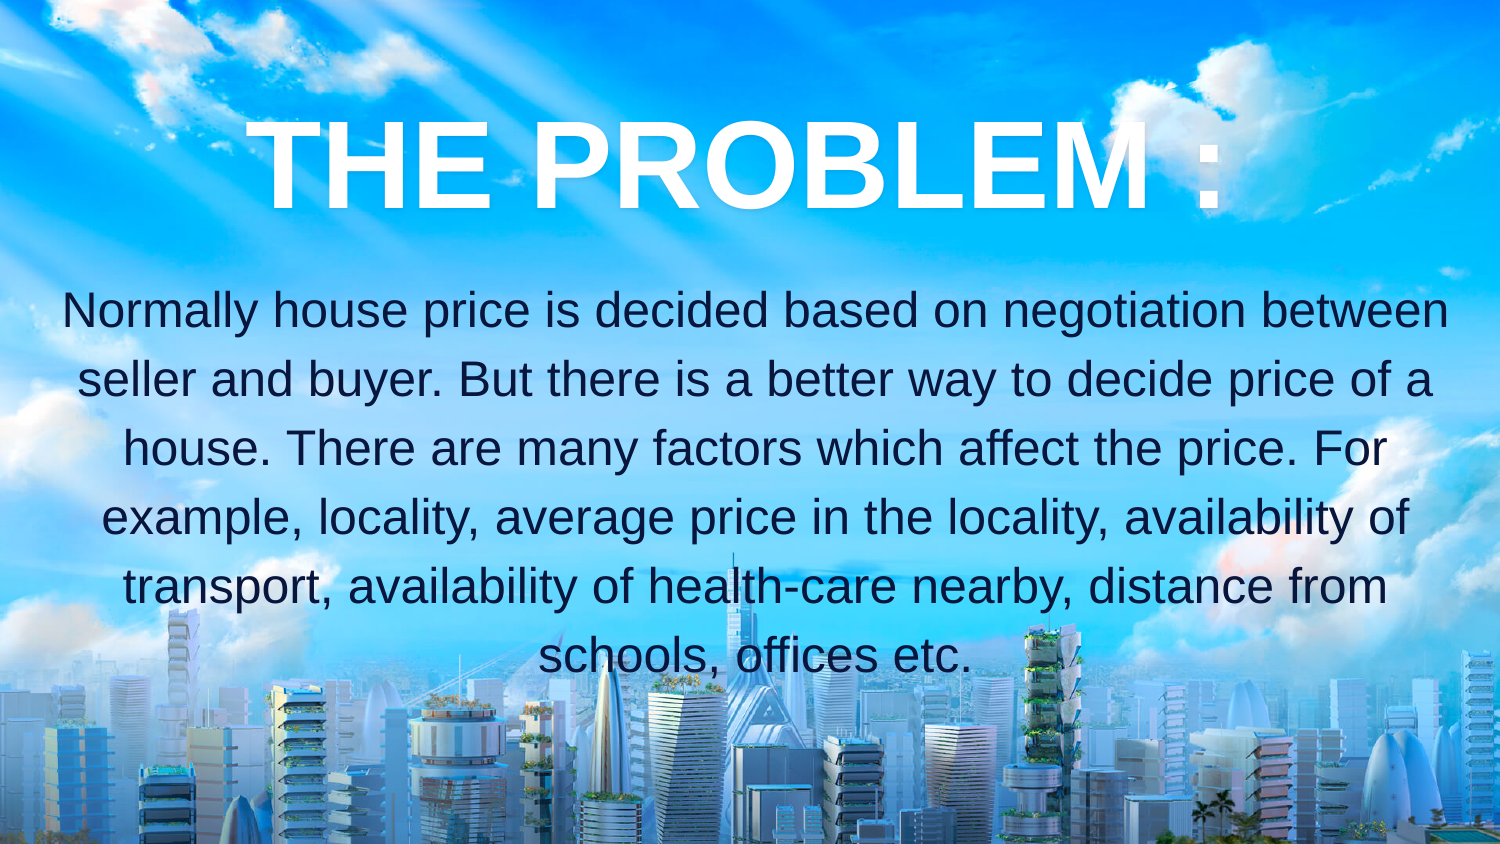

# THE PROBLEM :
Normally house price is decided based on negotiation between seller and buyer. But there is a better way to decide price of a house. There are many factors which affect the price. For example, locality, average price in the locality, availability of transport, availability of health-care nearby, distance from schools, offices etc.